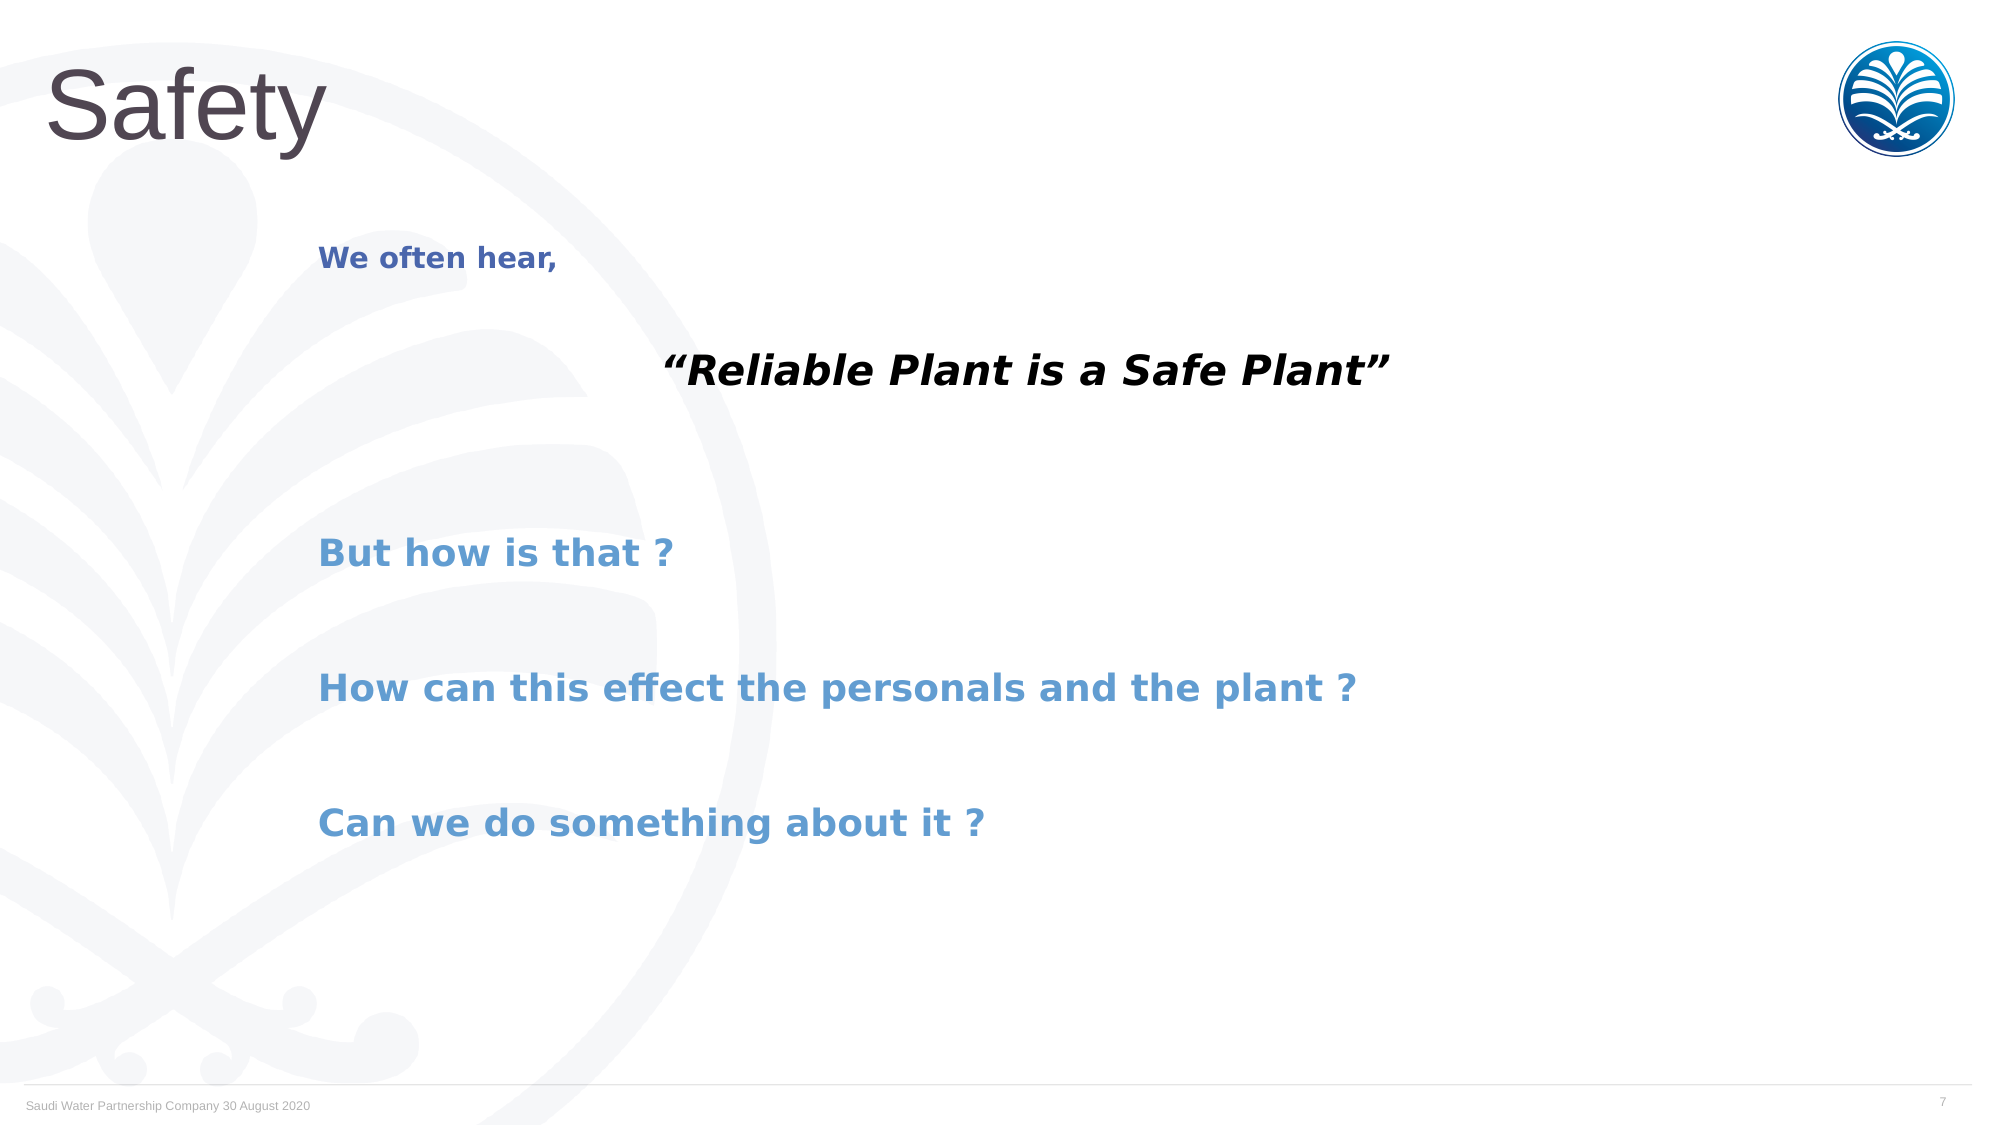

# Safety
We often hear,

      “Reliable Plant is a Safe Plant”

But how is that ?

How can this effect the personals and the plant ?

Can we do something about it ?